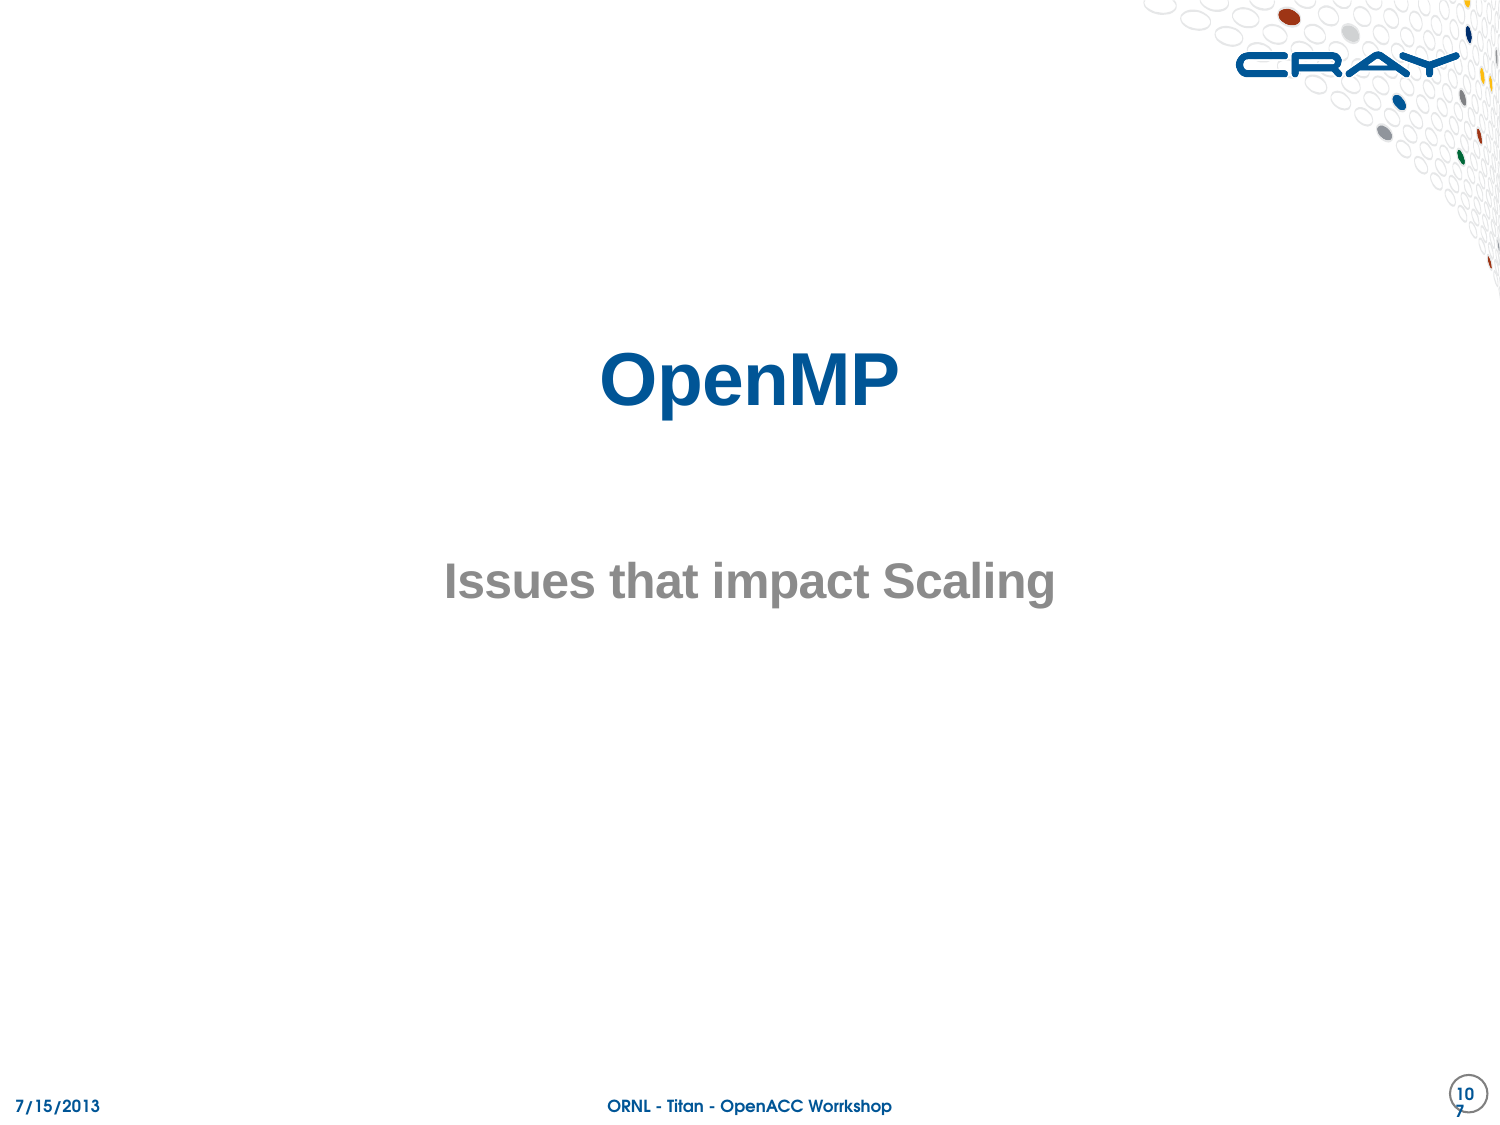

# OpenMP
Issues that impact Scaling
107
7/15/2013
ORNL - Titan - OpenACC Worrkshop